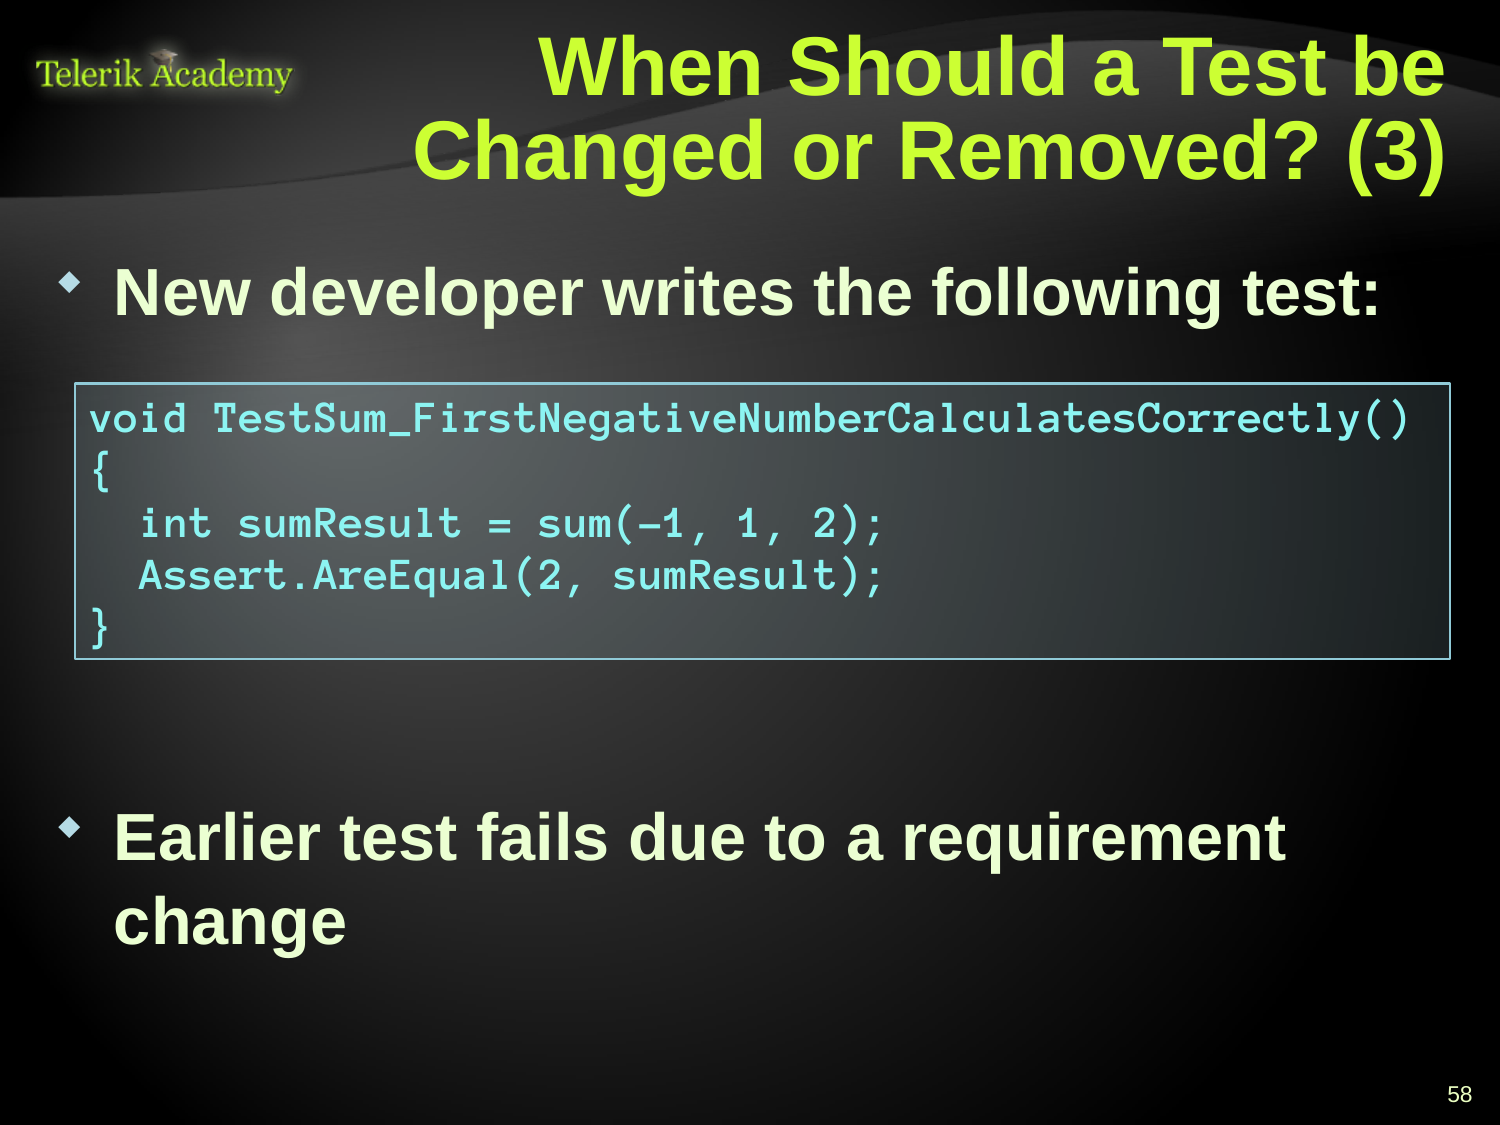

# When Should a Test be Changed or Removed? (3)
New developer writes the following test:

Earlier test fails due to a requirement change
void TestSum_FirstNegativeNumberCalculatesCorrectly()
{
  int sumResult = sum(-1, 1, 2);
  Assert.AreEqual(2, sumResult);
}
58